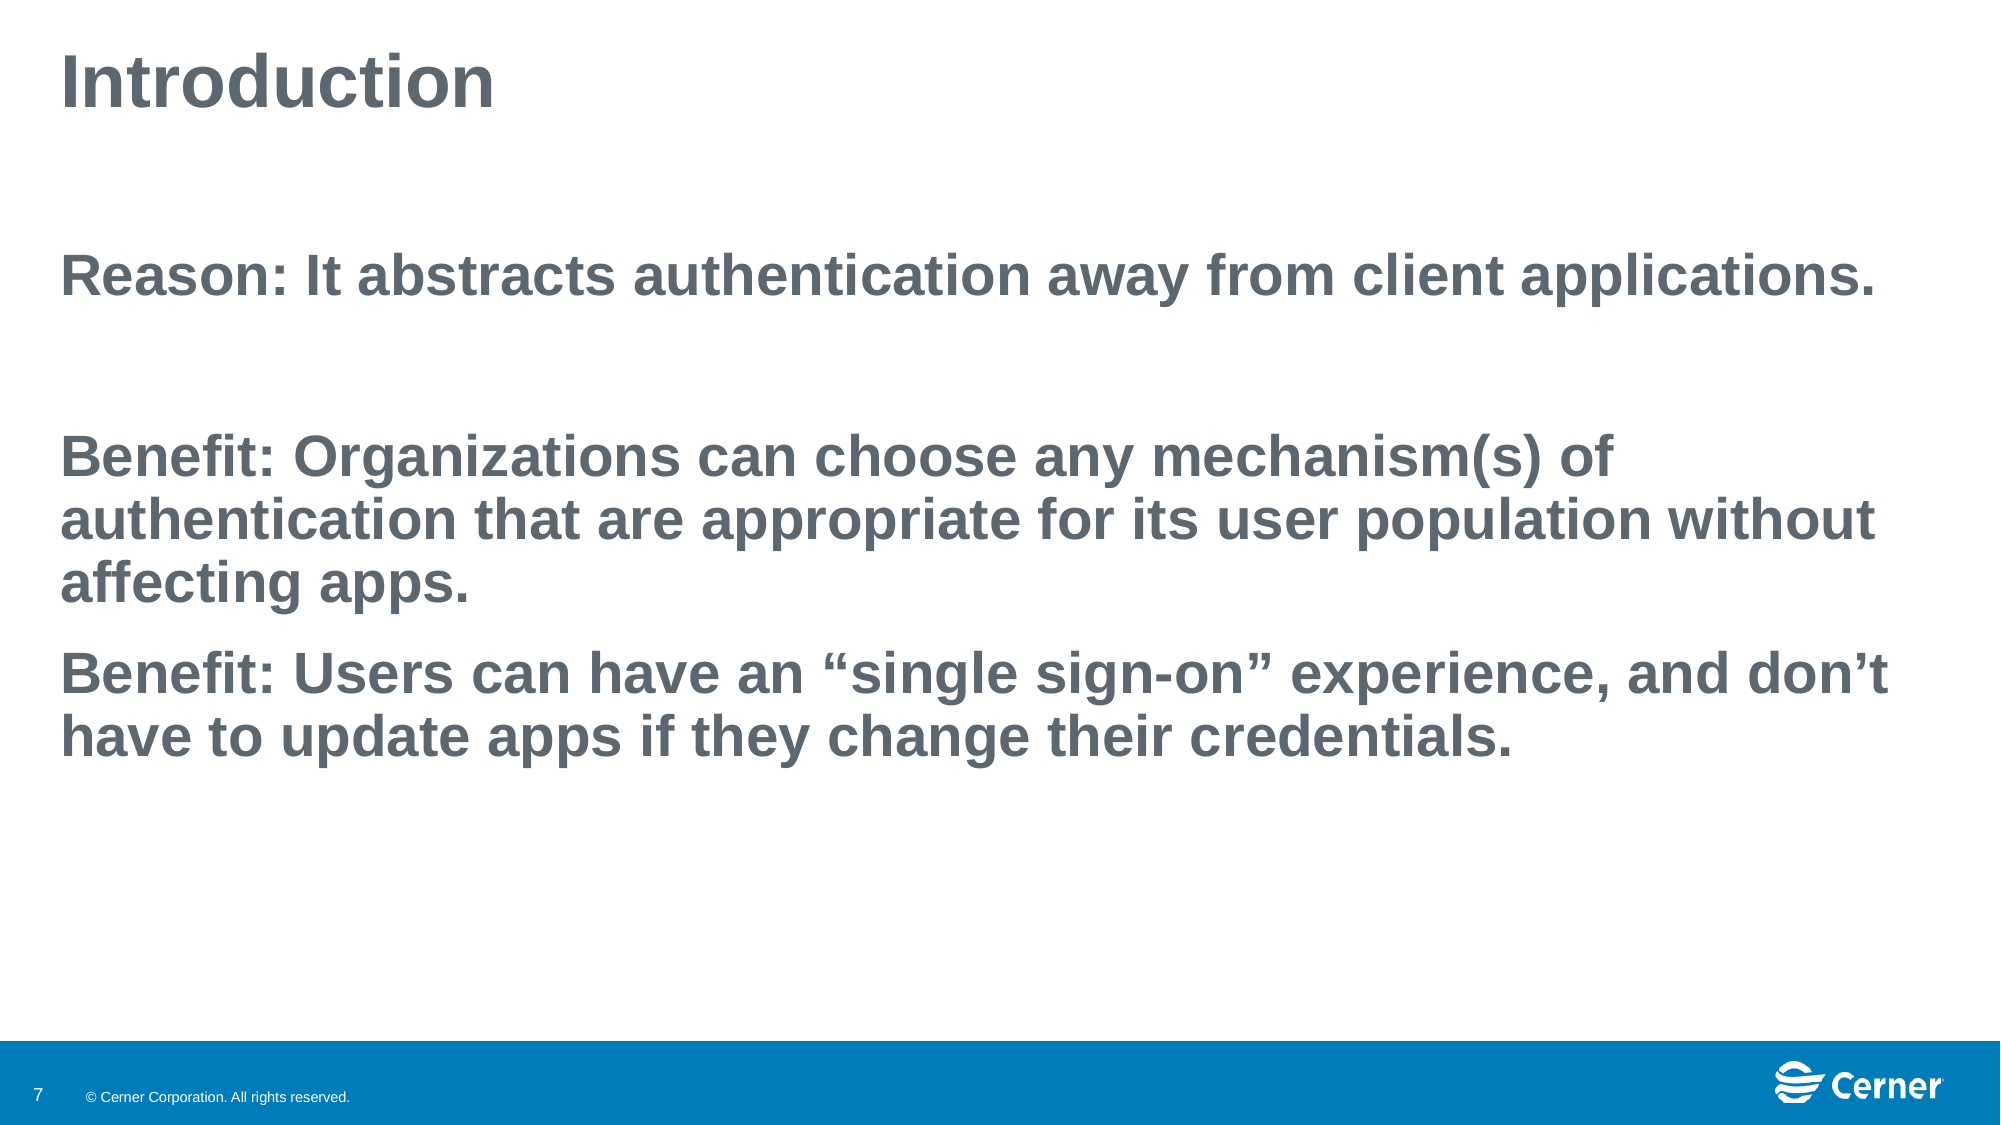

# Introduction
Reason: It abstracts authentication away from client applications.

Benefit: Organizations can choose any mechanism(s) of authentication that are appropriate for its user population without affecting apps.
Benefit: Users can have an “single sign-on” experience, and don’t have to update apps if they change their credentials.